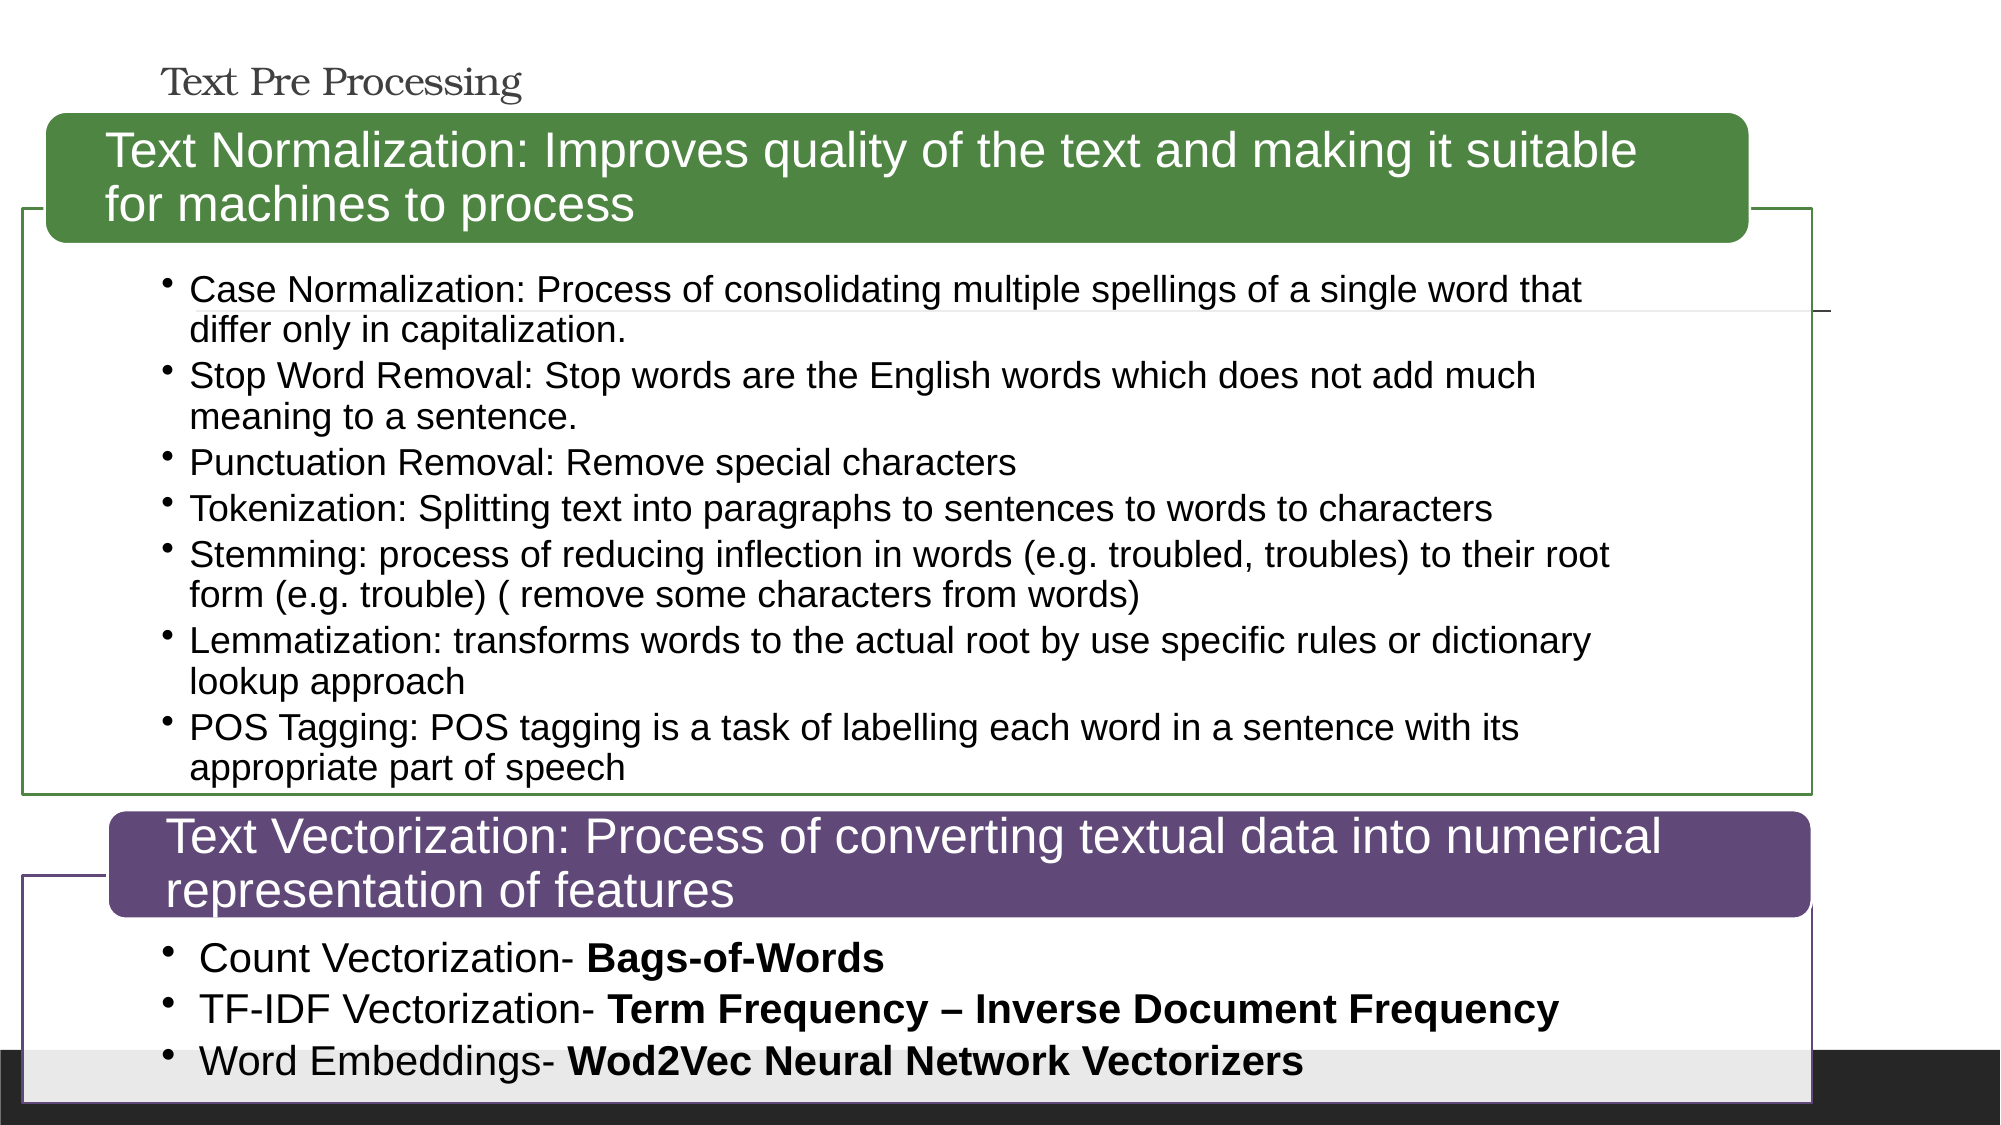

# Text Pre Processing
Case Normalization: Process of consolidating multiple spellings of a single word that differ only in capitalization.
Stop Word Removal: Stop words are the English words which does not add much meaning to a sentence.
Punctuation Removal: Remove special characters
Tokenization: Splitting text into paragraphs to sentences to words to characters
Stemming: process of reducing inflection in words (e.g. troubled, troubles) to their root form (e.g. trouble) ( remove some characters from words)
Lemmatization: transforms words to the actual root by use specific rules or dictionary lookup approach
POS Tagging: POS tagging is a task of labelling each word in a sentence with its appropriate part of speech
Text Normalization: Improves quality of the text and making it suitable for machines to process
Count Vectorization- Bags-of-Words
TF-IDF Vectorization- Term Frequency – Inverse Document Frequency
Word Embeddings- Wod2Vec Neural Network Vectorizers
Text Vectorization: Process of converting textual data into numerical representation of features